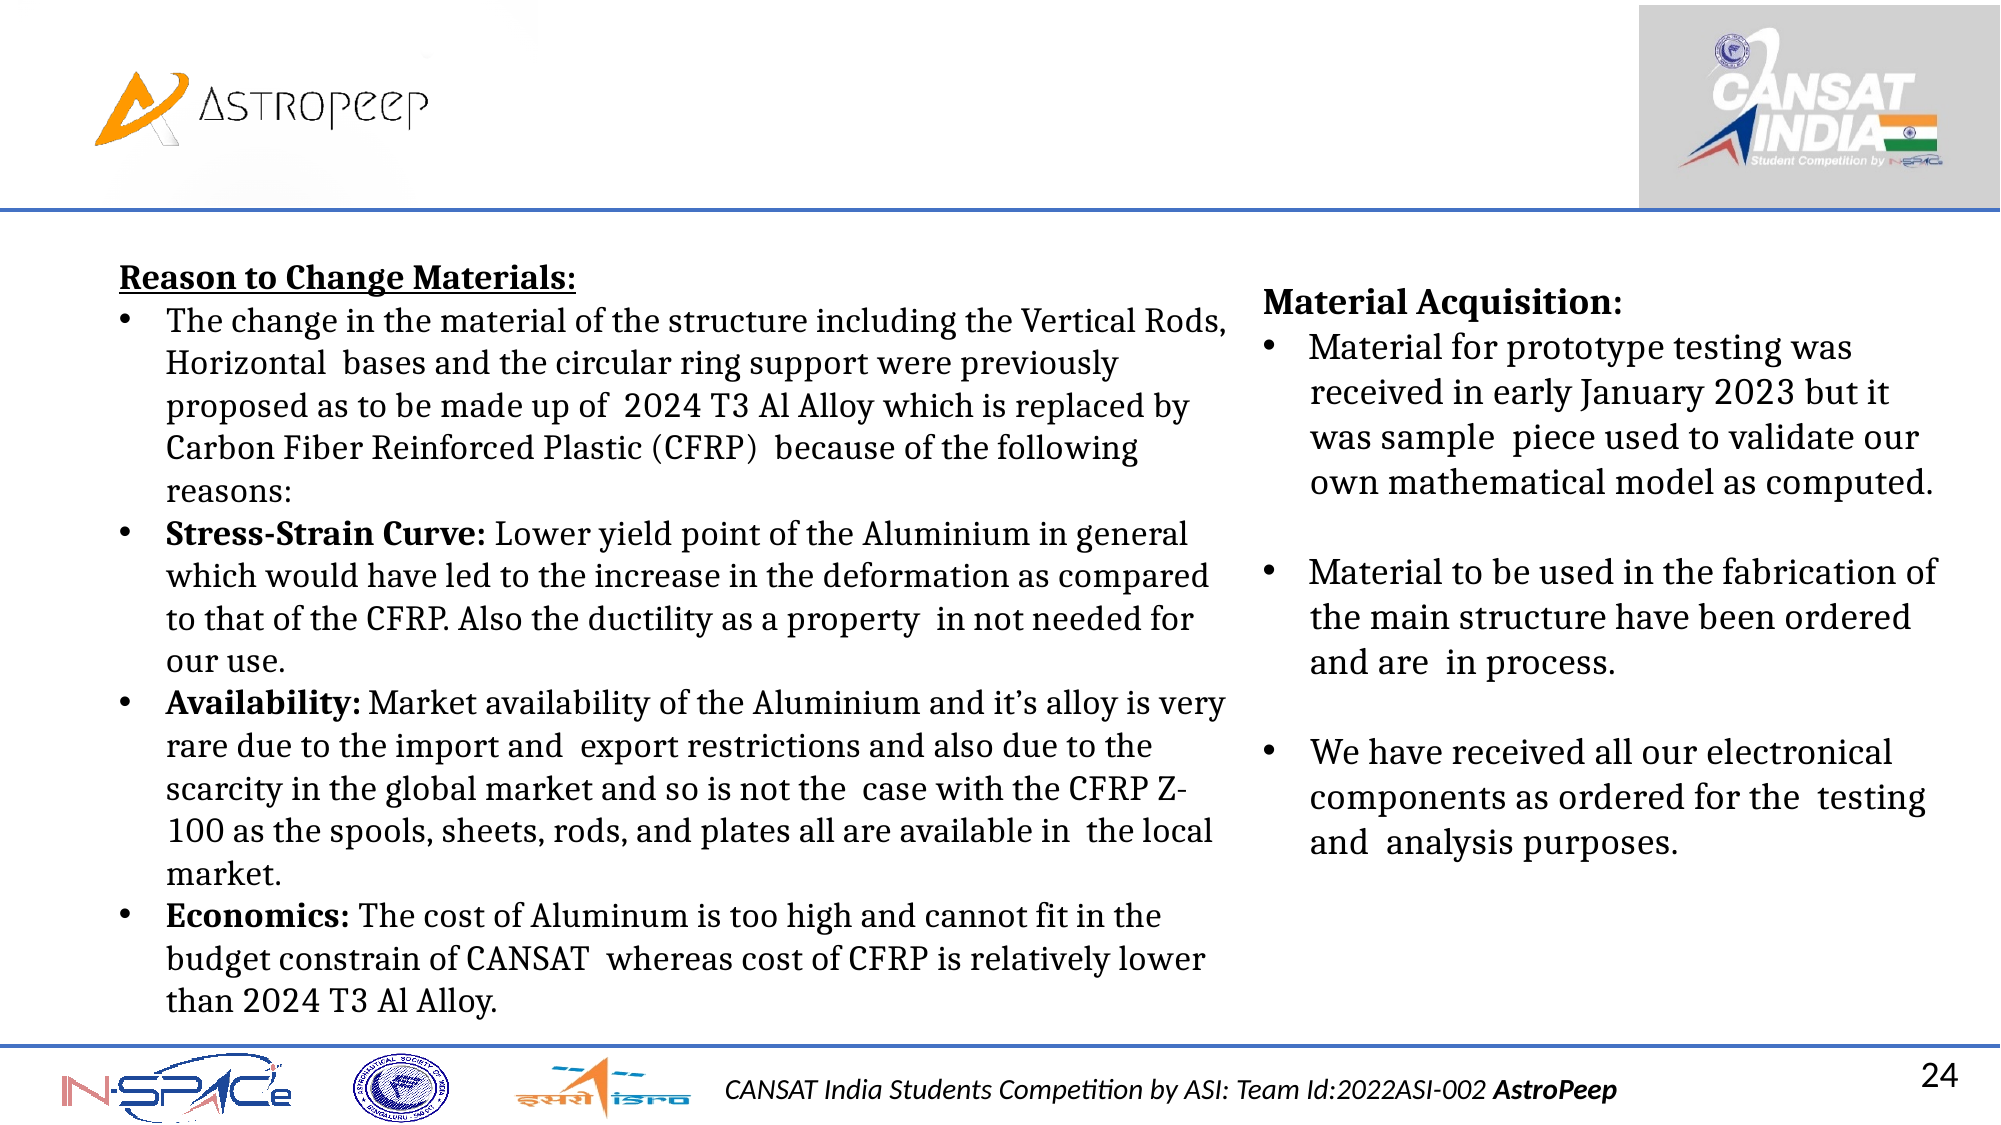

Material Acquisition:
Material for prototype testing was received in early January 2023 but it was sample  piece used to validate our own mathematical model as computed.

Material to be used in the fabrication of the main structure have been ordered and are  in process.

We have received all our electronical components as ordered for the  testing and  analysis purposes.
Reason to Change Materials:
The change in the material of the structure including the Vertical Rods, Horizontal  bases and the circular ring support were previously proposed as to be made up of  2024 T3 Al Alloy which is replaced by Carbon Fiber Reinforced Plastic (CFRP)  because of the following reasons:
Stress-Strain Curve: Lower yield point of the Aluminium in general which would have led to the increase in the deformation as compared to that of the CFRP. Also the ductility as a property  in not needed for our use.
Availability: Market availability of the Aluminium and it’s alloy is very rare due to the import and  export restrictions and also due to the scarcity in the global market and so is not the  case with the CFRP Z-100 as the spools, sheets, rods, and plates all are available in  the local market.
Economics: The cost of Aluminum is too high and cannot fit in the budget constrain of CANSAT  whereas cost of CFRP is relatively lower than 2024 T3 Al Alloy.
24